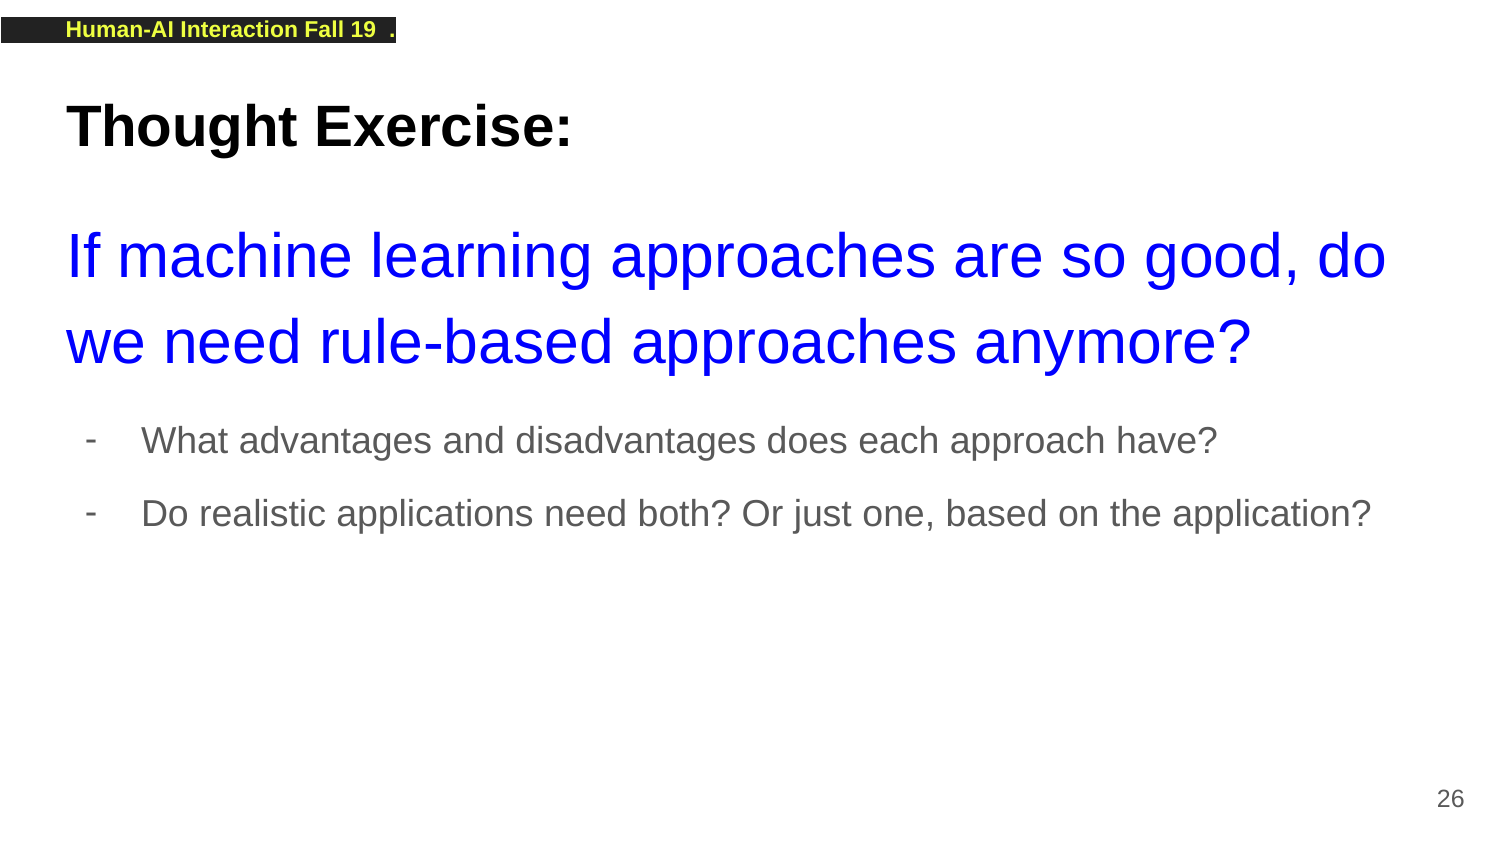

# Thought Exercise:
If machine learning approaches are so good, do we need rule-based approaches anymore?
What advantages and disadvantages does each approach have?
Do realistic applications need both? Or just one, based on the application?

26